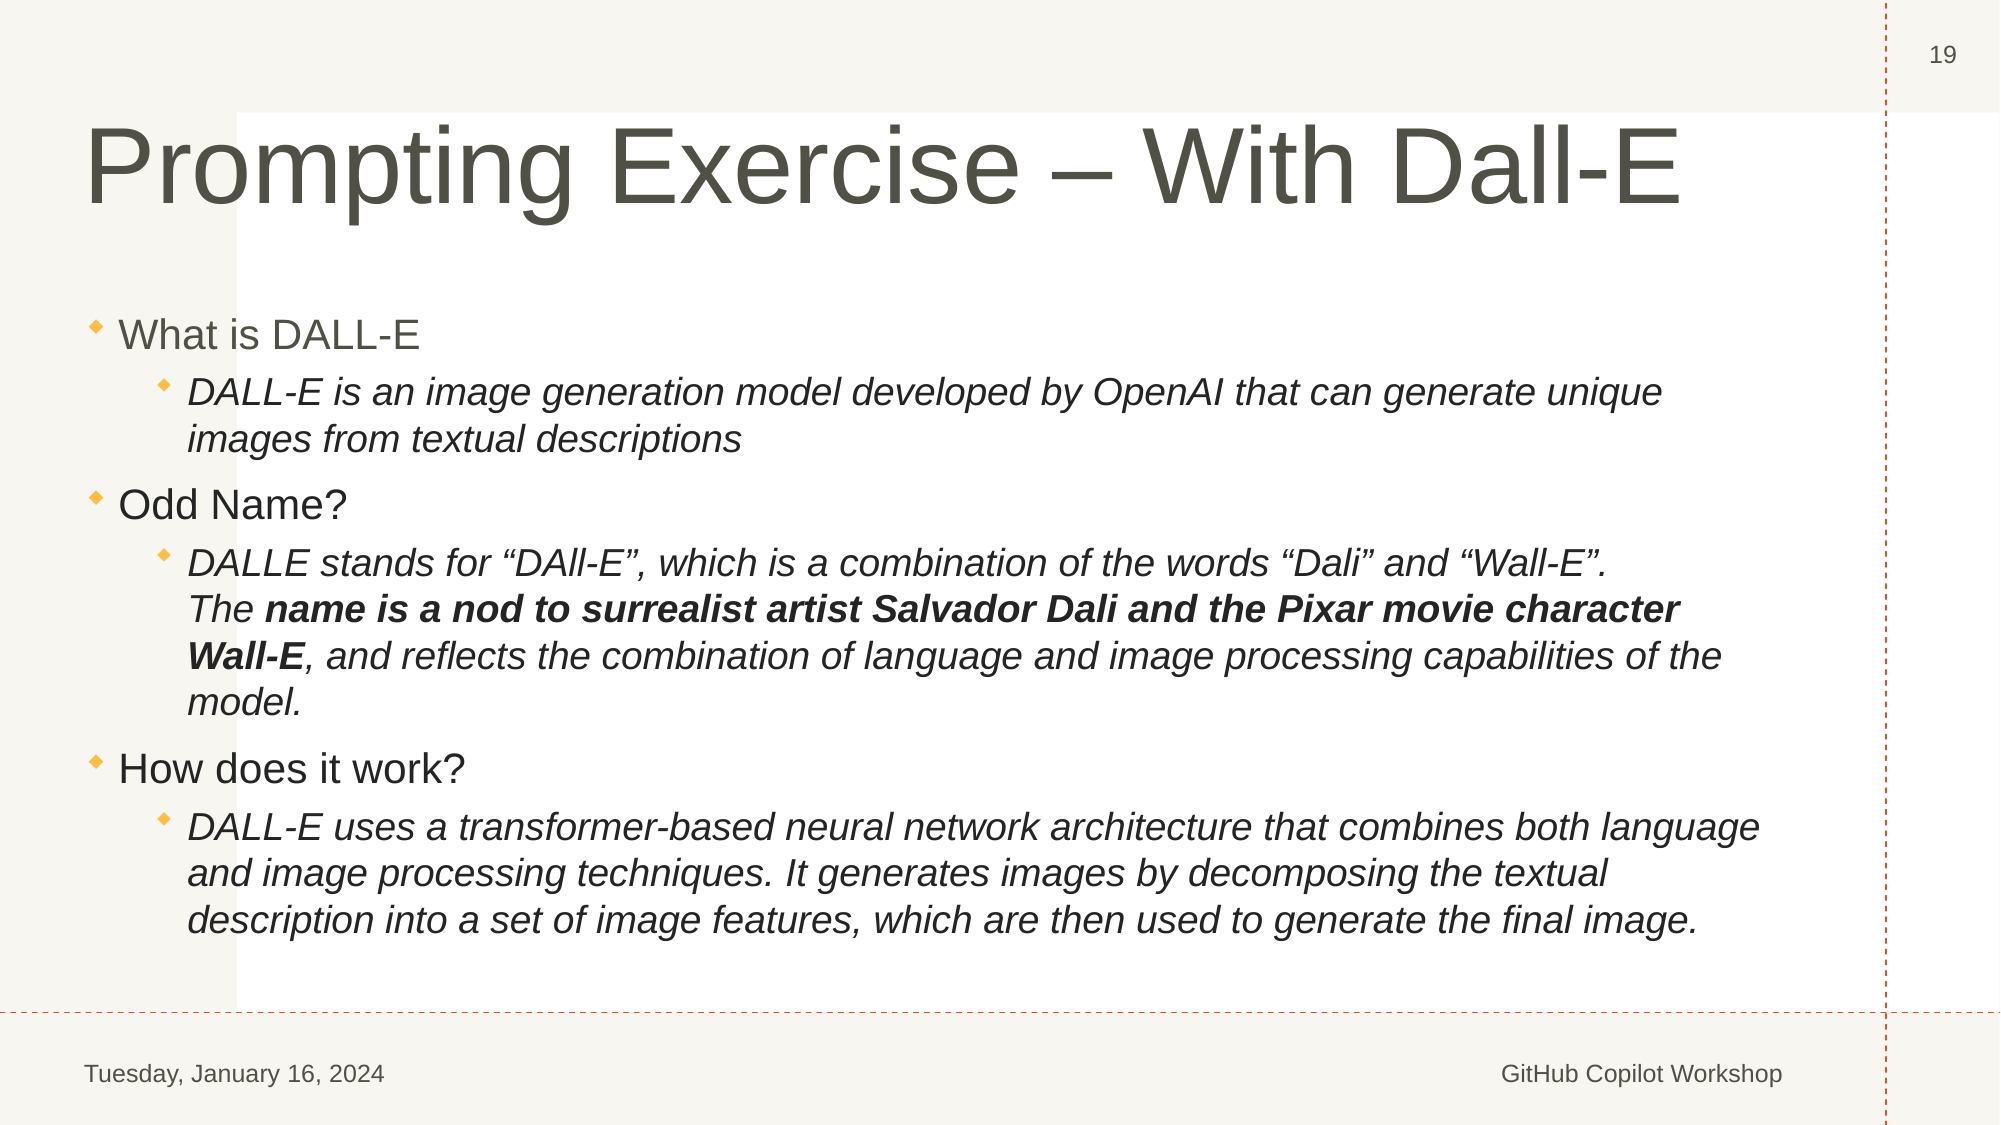

19
# Prompting Exercise – With Dall-E
What is DALL-E
DALL-E is an image generation model developed by OpenAI that can generate unique images from textual descriptions
Odd Name?
DALLE stands for “DAll-E”, which is a combination of the words “Dali” and “Wall-E”. The name is a nod to surrealist artist Salvador Dali and the Pixar movie character Wall-E, and reflects the combination of language and image processing capabilities of the model.
How does it work?
DALL-E uses a transformer-based neural network architecture that combines both language and image processing techniques. It generates images by decomposing the textual description into a set of image features, which are then used to generate the final image.
Tuesday, January 16, 2024
GitHub Copilot Workshop